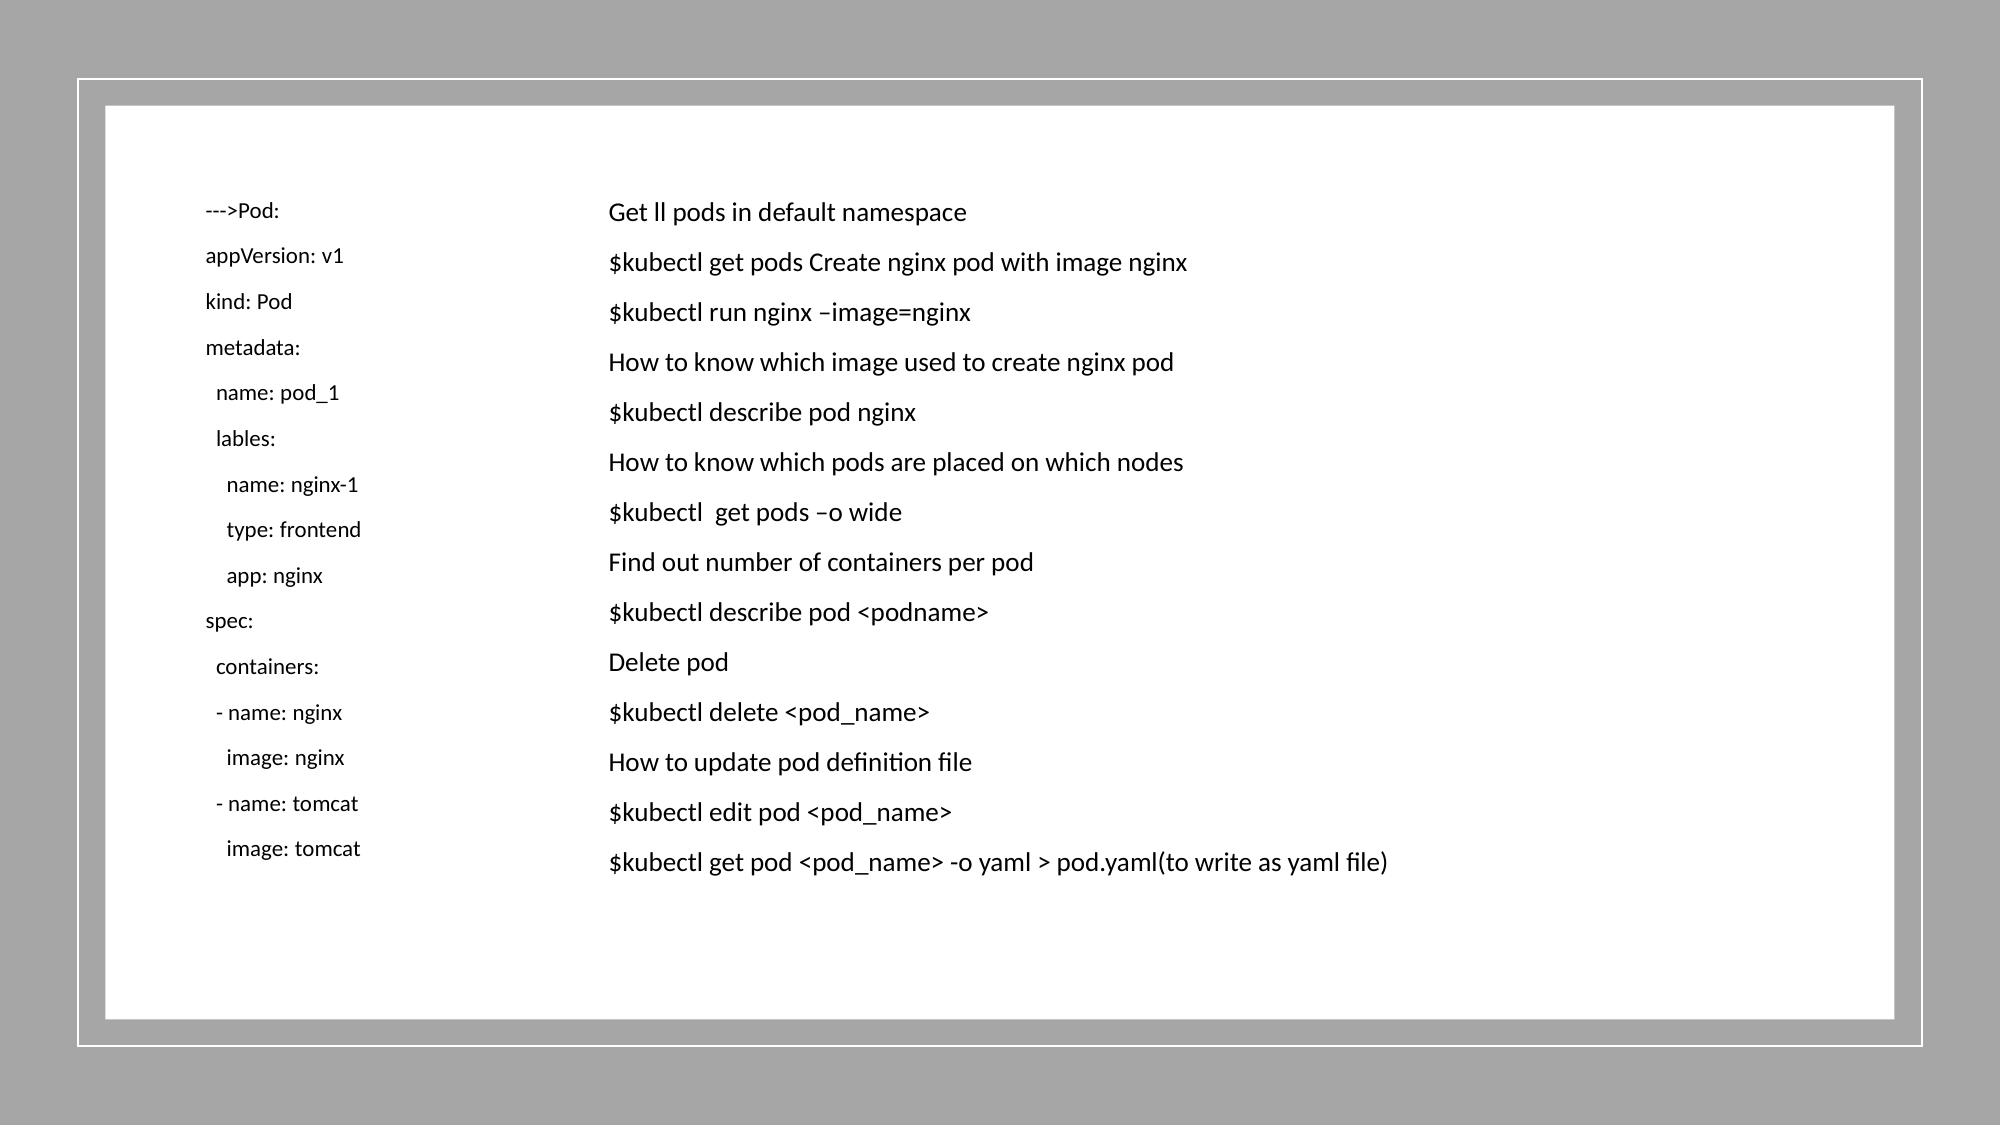

#

--->Pod:
appVersion: v1
kind: Pod
metadata:
  name: pod_1
  lables:
    name: nginx-1
    type: frontend
    app: nginx
spec:
  containers:
  - name: nginx
    image: nginx
  - name: tomcat
    image: tomcat
Get ll pods in default namespace
$kubectl get pods Create nginx pod with image nginx
$kubectl run nginx –image=nginx
How to know which image used to create nginx pod
$kubectl describe pod nginx
How to know which pods are placed on which nodes
$kubectl  get pods –o wide
Find out number of containers per pod
$kubectl describe pod <podname>
Delete pod
$kubectl delete <pod_name>
How to update pod definition file
$kubectl edit pod <pod_name>
$kubectl get pod <pod_name> -o yaml > pod.yaml(to write as yaml file)